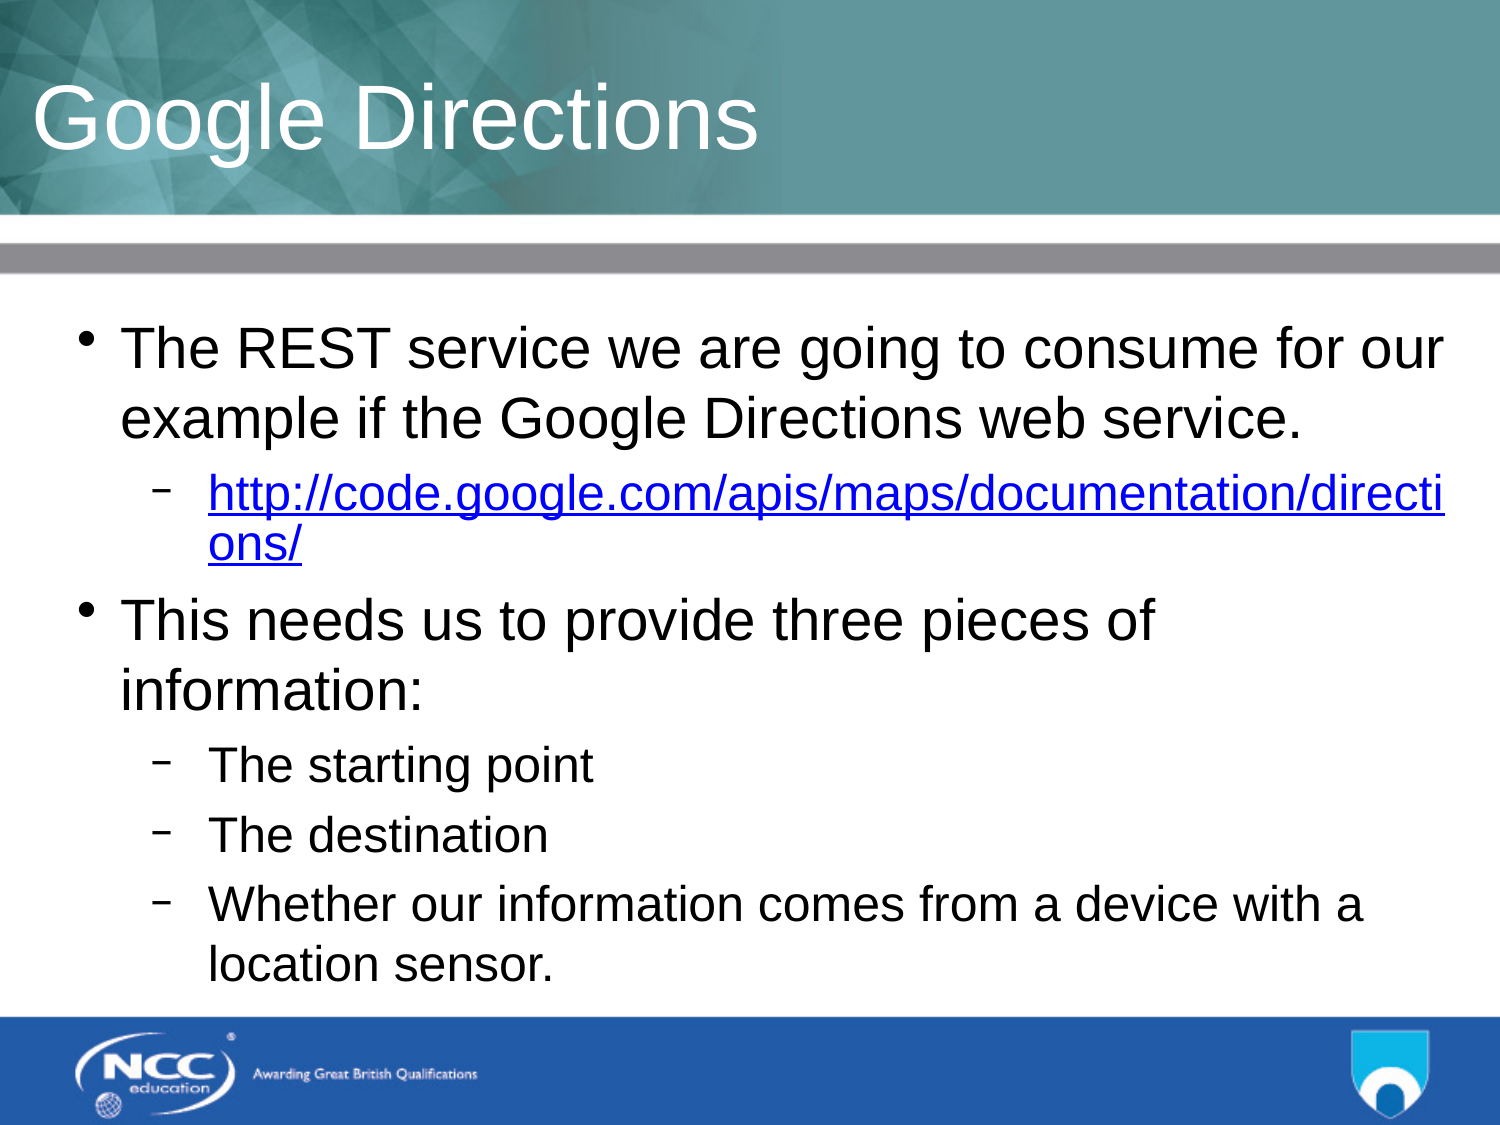

# Google Directions
The REST service we are going to consume for our example if the Google Directions web service.
http://code.google.com/apis/maps/documentation/directions/
This needs us to provide three pieces of information:
The starting point
The destination
Whether our information comes from a device with a location sensor.